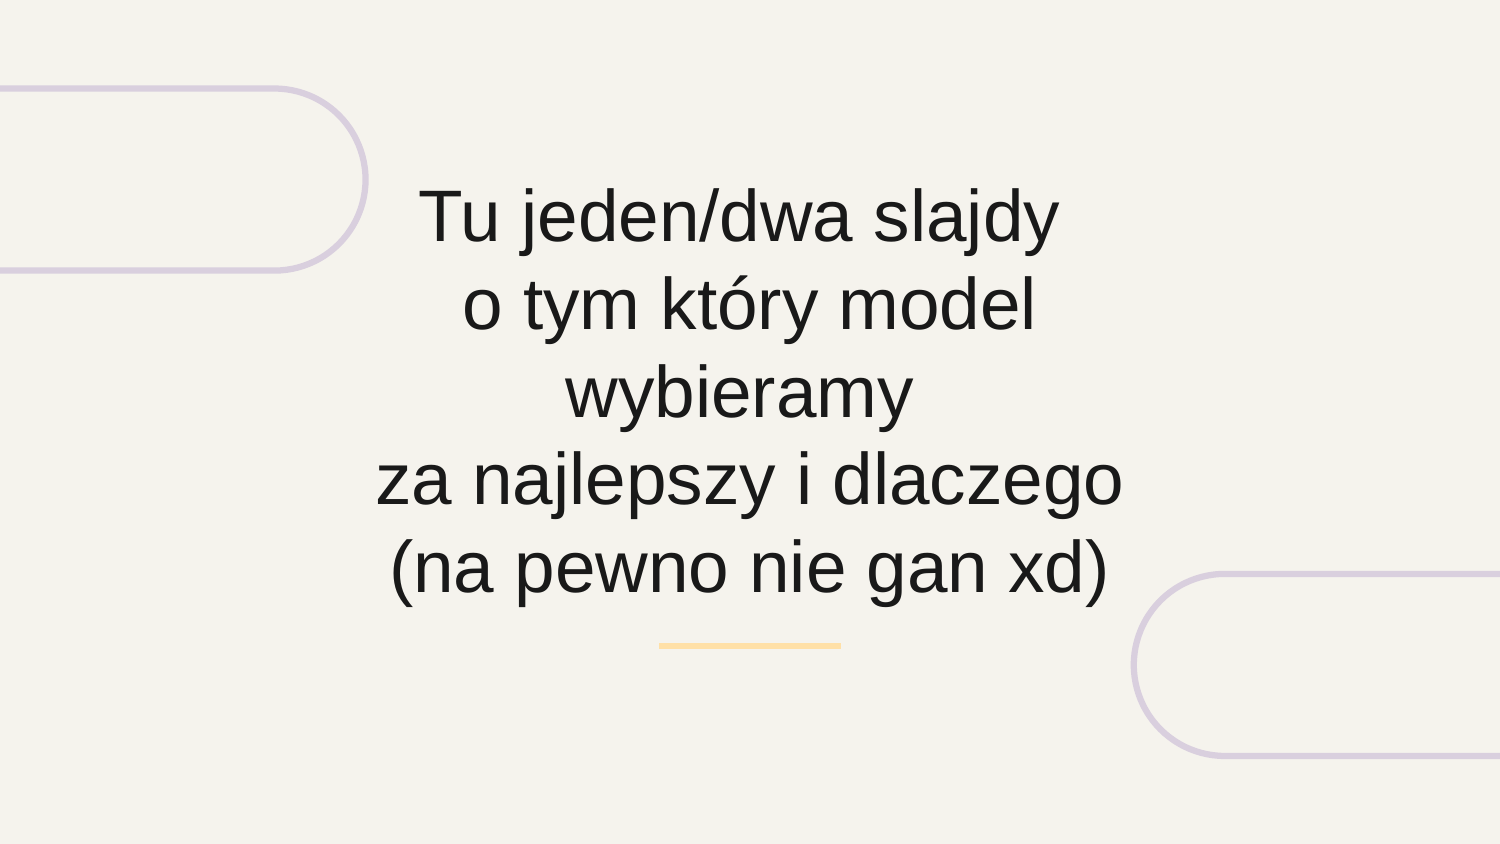

# Tu jeden/dwa slajdy o tym który model wybieramy za najlepszy i dlaczego (na pewno nie gan xd)